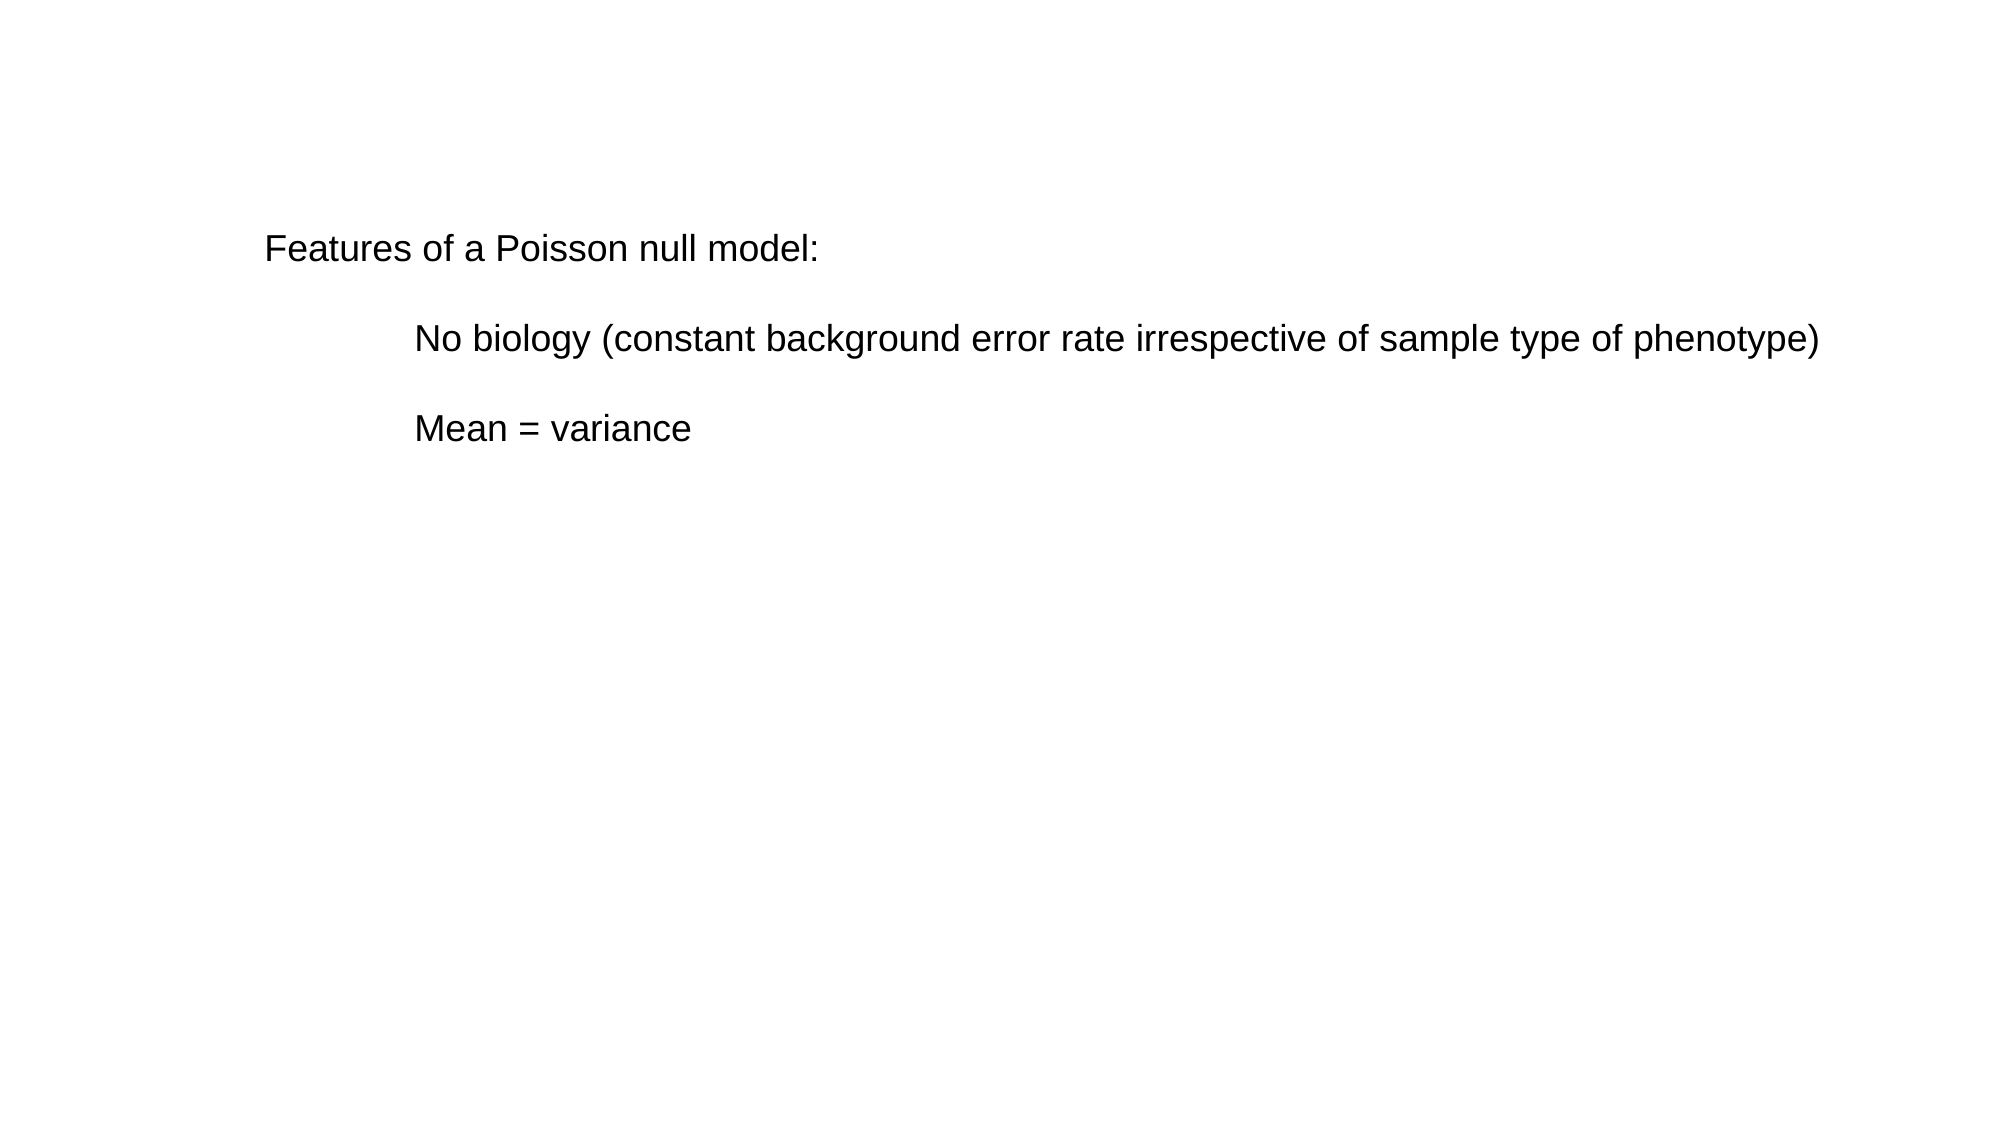

Features of a Poisson null model:

	No biology (constant background error rate irrespective of sample type of phenotype)

	Mean = variance